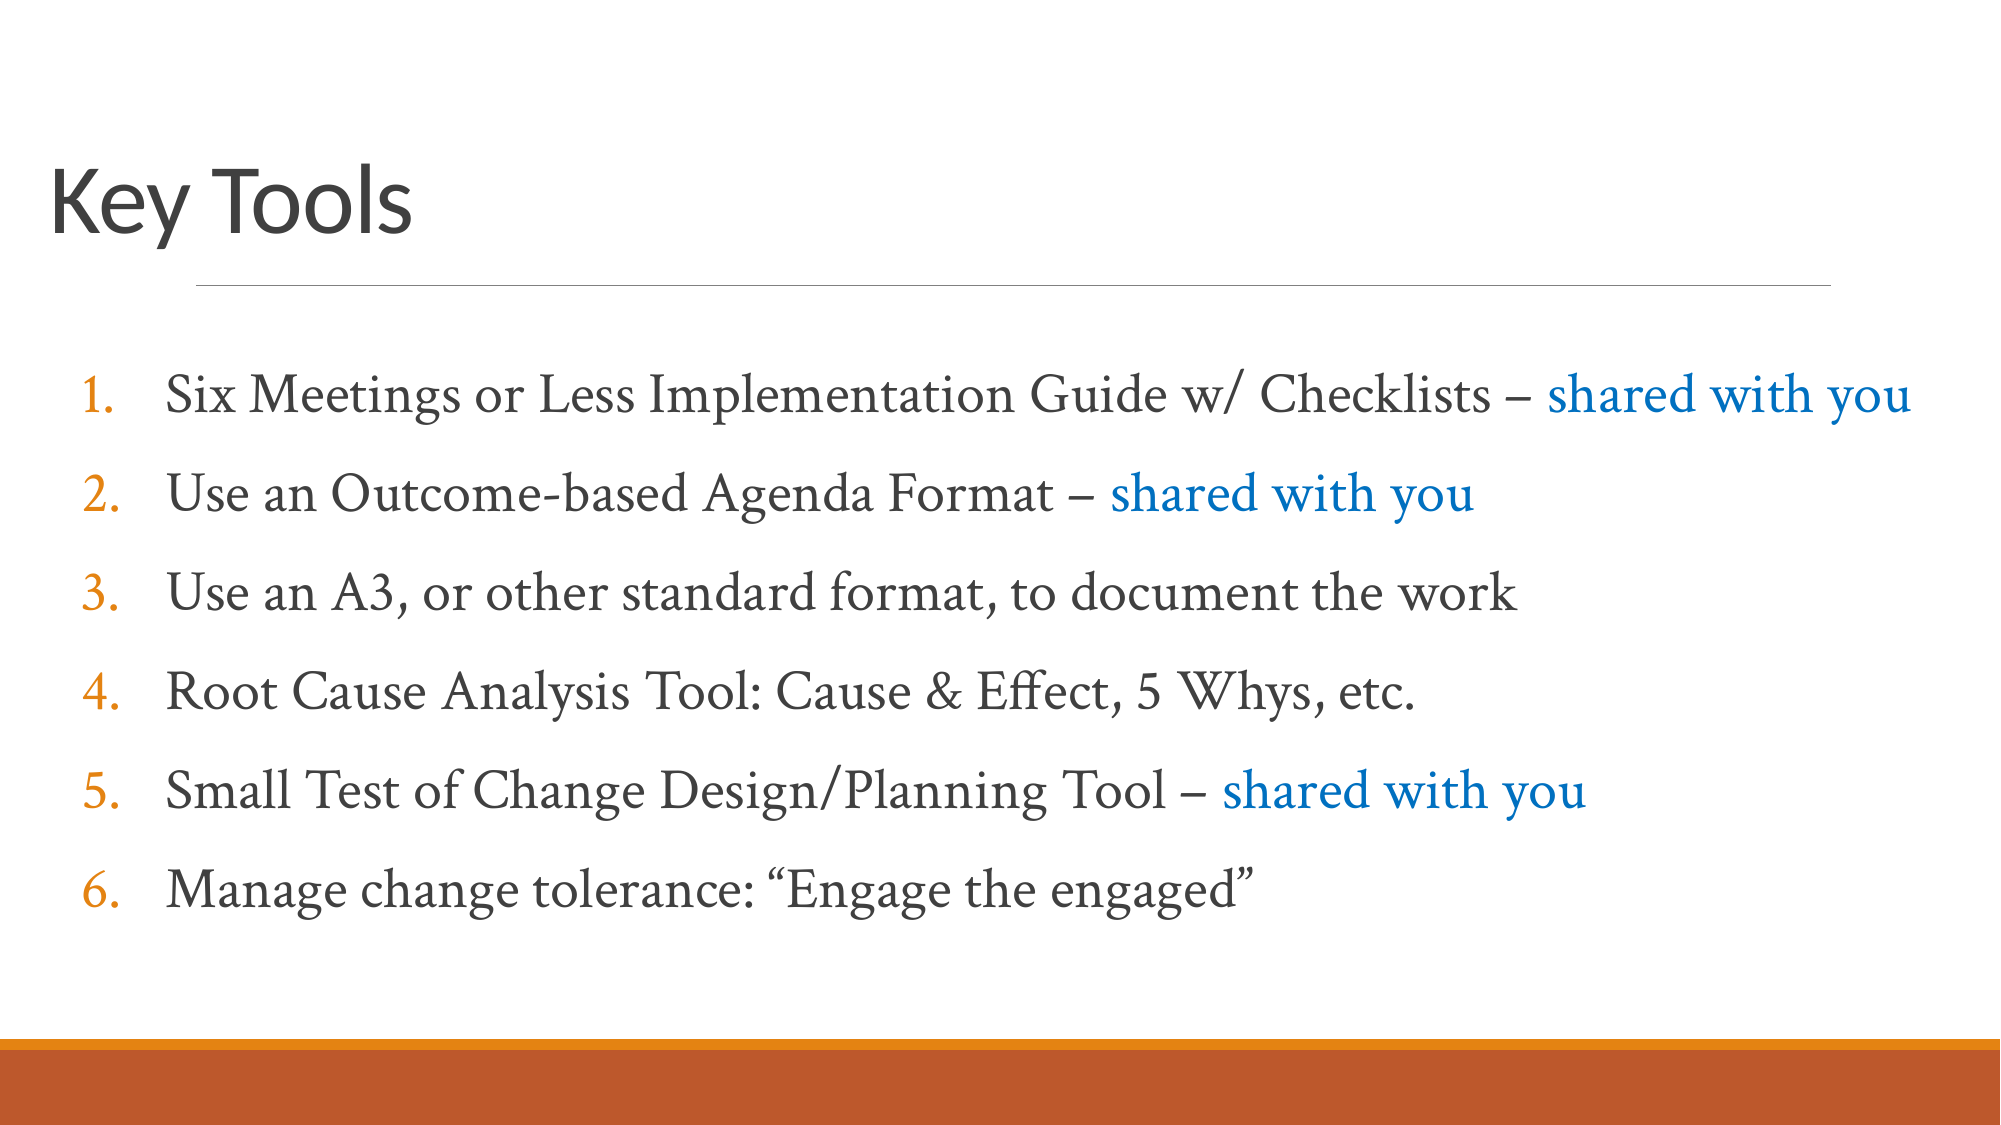

# Key Tools
Six Meetings or Less Implementation Guide w/ Checklists – shared with you
Use an Outcome-based Agenda Format – shared with you
Use an A3, or other standard format, to document the work
Root Cause Analysis Tool: Cause & Effect, 5 Whys, etc.
Small Test of Change Design/Planning Tool – shared with you
Manage change tolerance: “Engage the engaged”